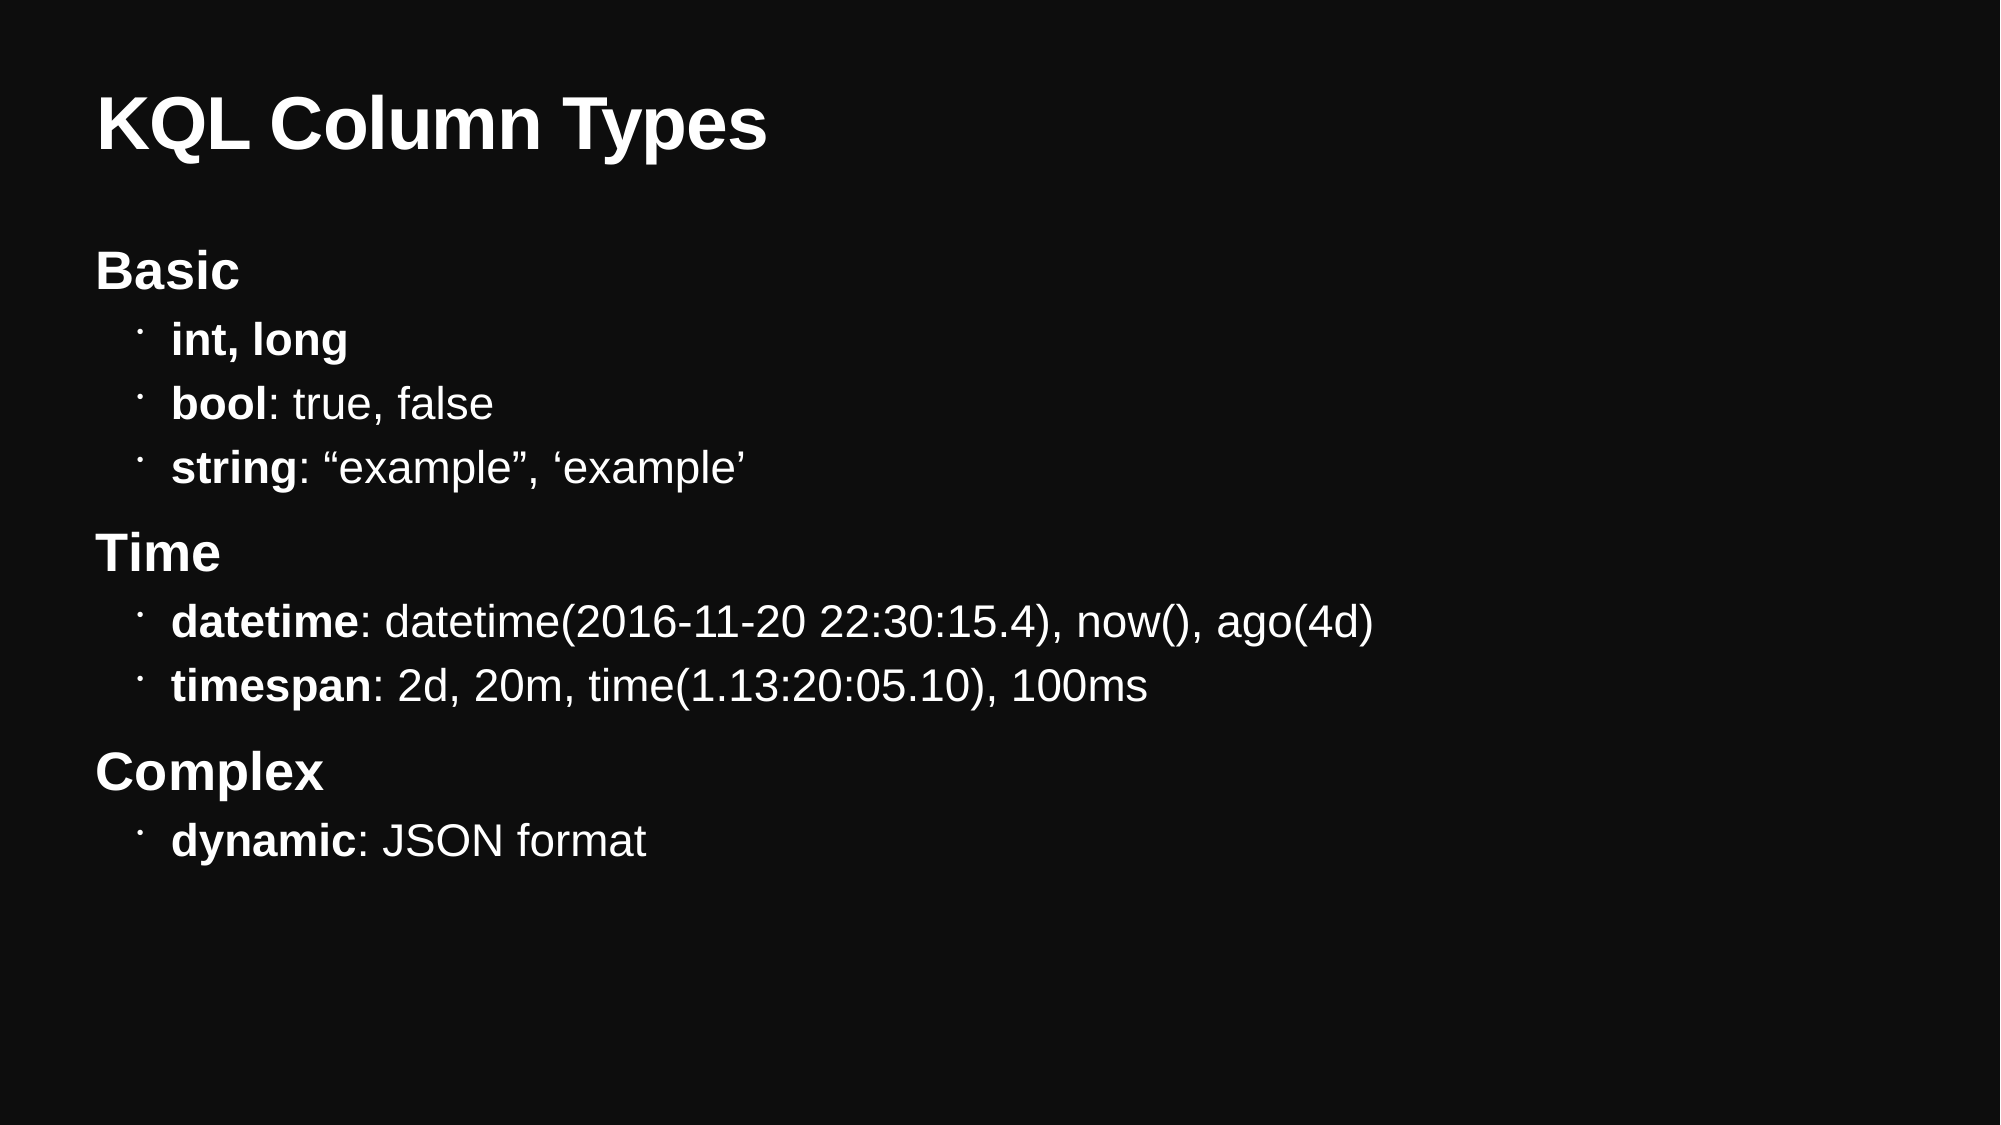

# KQL Column Types
Basic
int, long
bool: true, false
string: “example”, ‘example’
Time
datetime: datetime(2016-11-20 22:30:15.4), now(), ago(4d)
timespan: 2d, 20m, time(1.13:20:05.10), 100ms
Complex
dynamic: JSON format